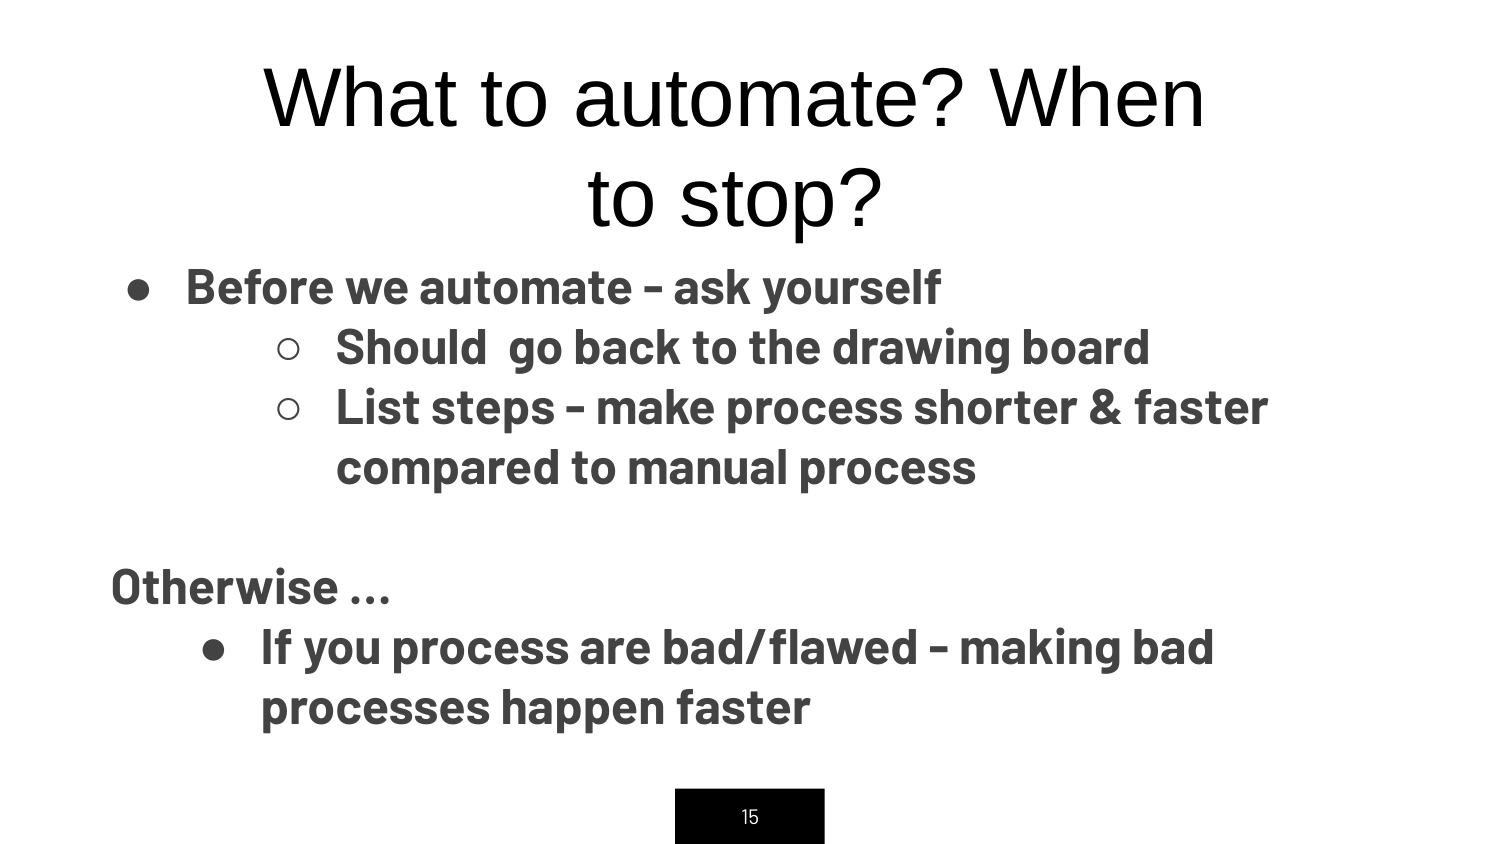

What to automate? When to stop?
Before we automate - ask yourself
Should  go back to the drawing board
List steps - make process shorter & faster compared to manual process

Otherwise …
If you process are bad/flawed - making bad processes happen faster

15